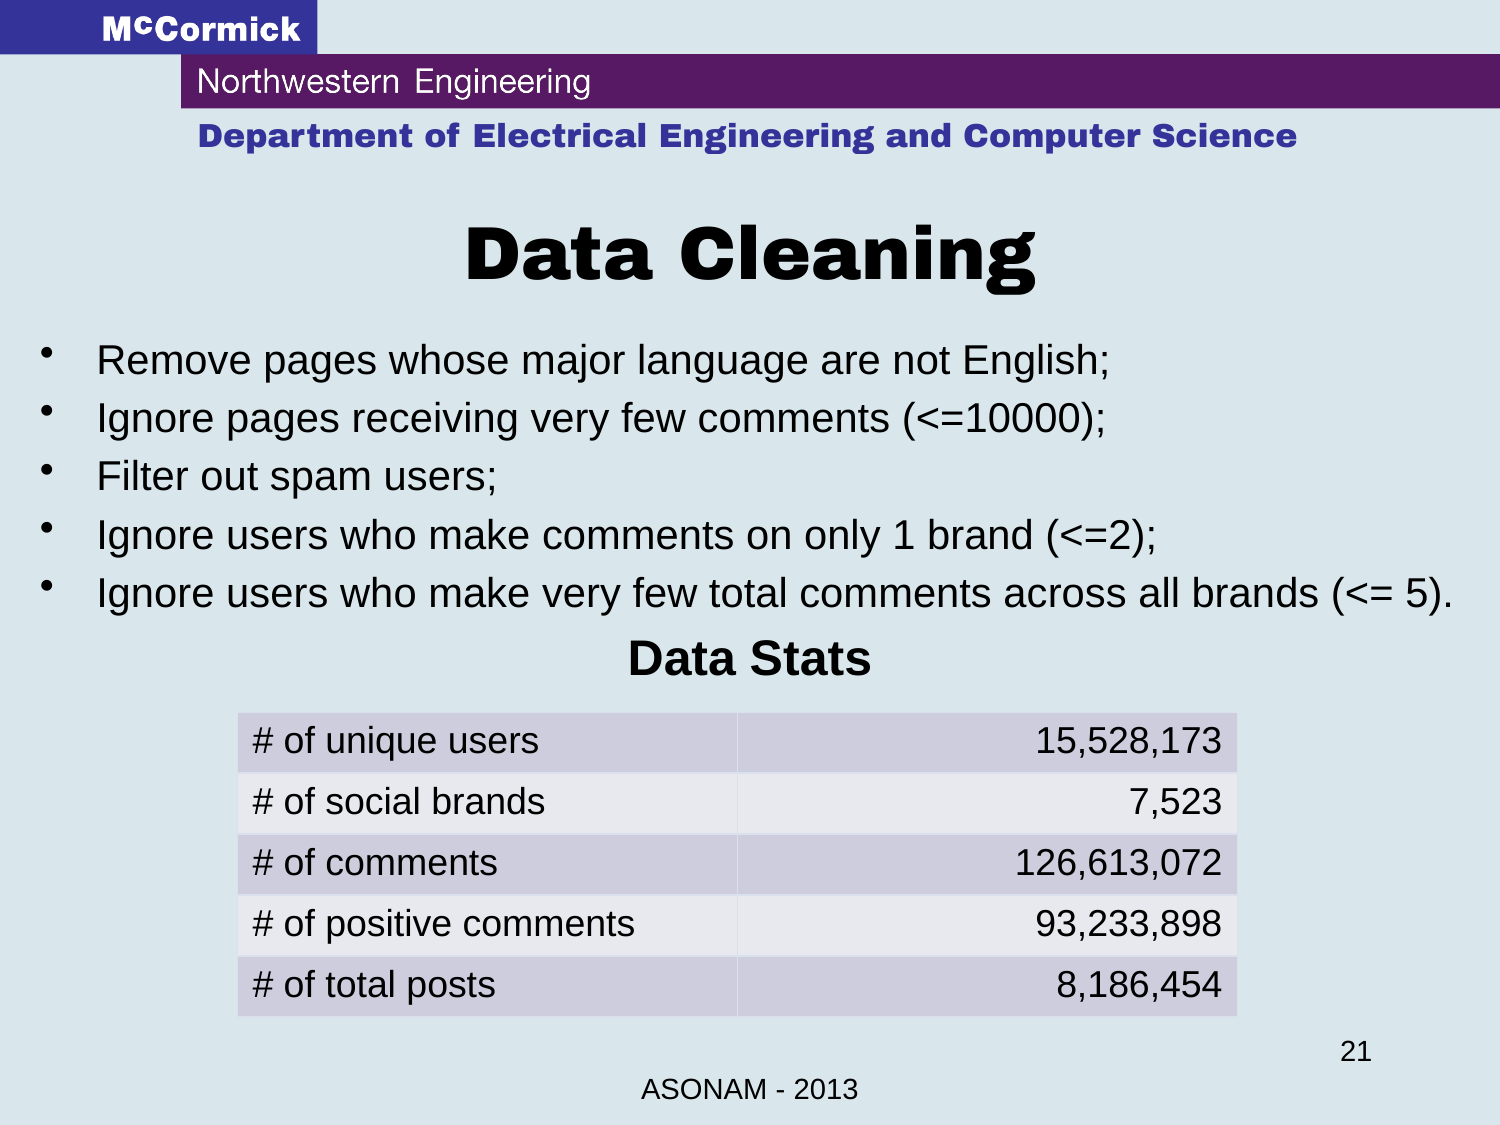

# Data Cleaning
Remove pages whose major language are not English;
Ignore pages receiving very few comments (<=10000);
Filter out spam users;
Ignore users who make comments on only 1 brand (<=2);
Ignore users who make very few total comments across all brands (<= 5).
Data Stats
| # of unique users | 15,528,173 |
| --- | --- |
| # of social brands | 7,523 |
| # of comments | 126,613,072 |
| # of positive comments | 93,233,898 |
| # of total posts | 8,186,454 |
21
ASONAM - 2013